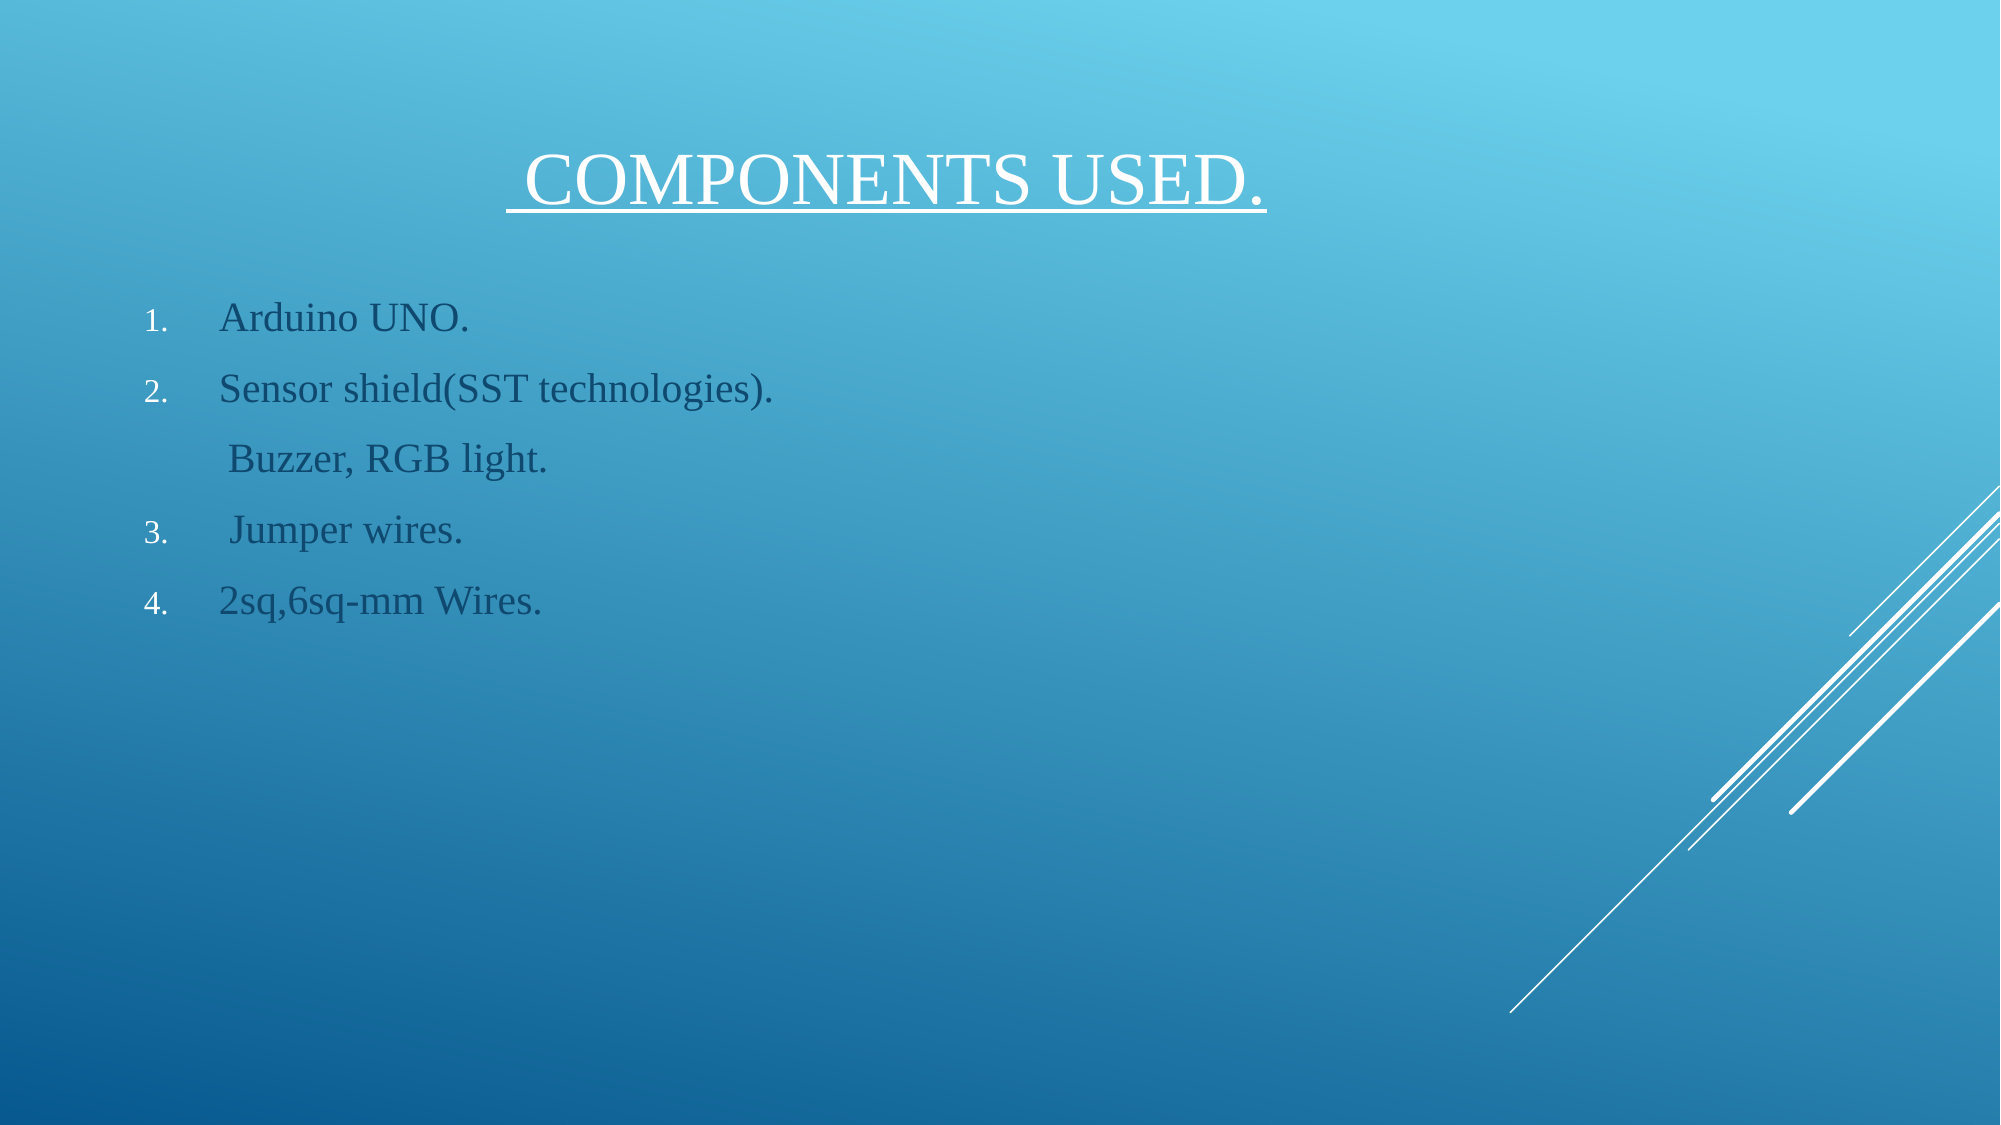

# Components Used.
Arduino UNO.
Sensor shield(SST technologies).
        Buzzer, RGB light.
 Jumper wires.
2sq,6sq-mm Wires.